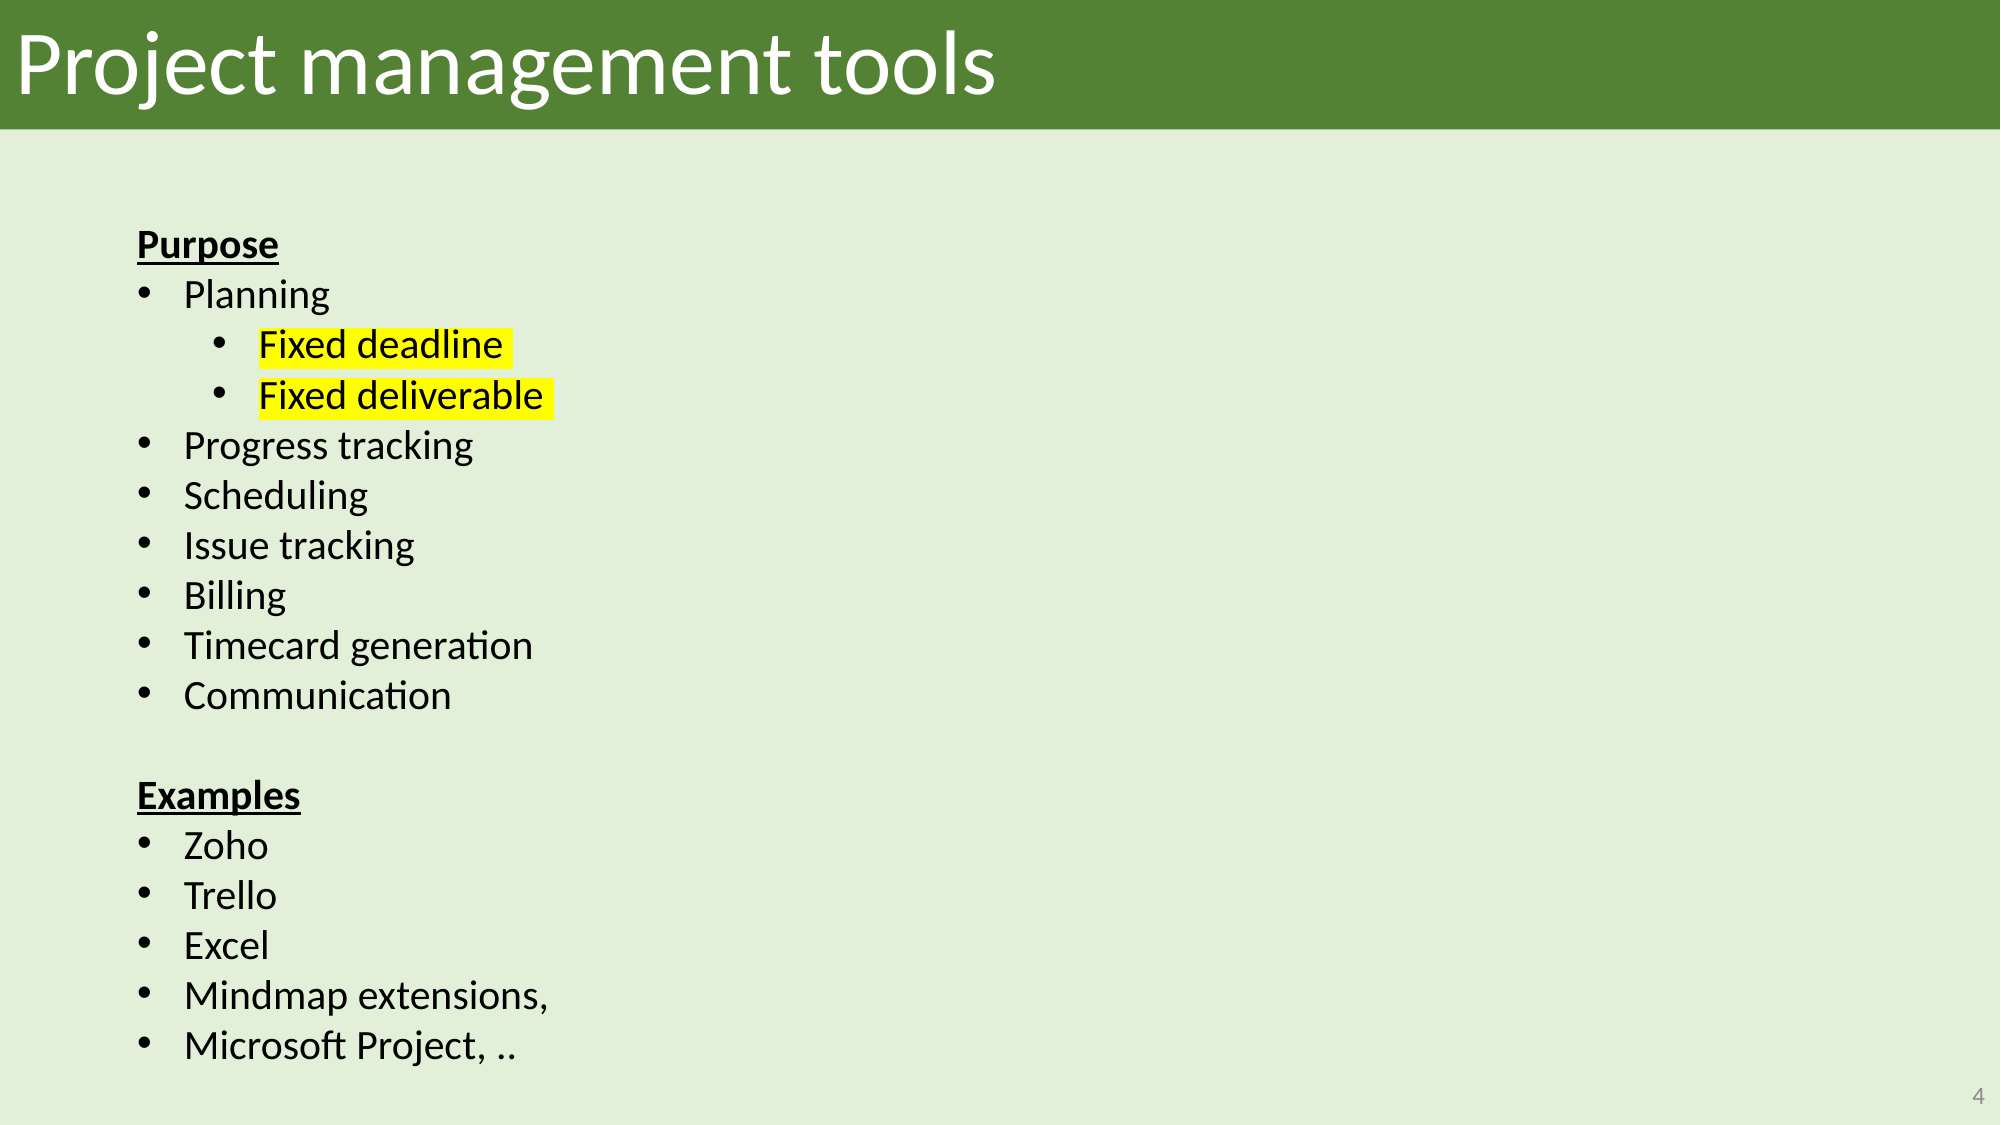

# Project management tools
Purpose
Planning
Fixed deadline
Fixed deliverable
Progress tracking
Scheduling
Issue tracking
Billing
Timecard generation
Communication

Examples
Zoho
Trello
Excel
Mindmap extensions,
Microsoft Project, ..
4
https://skillforge.com/microsoft-project-formatting-gantt-chart-summary-task/